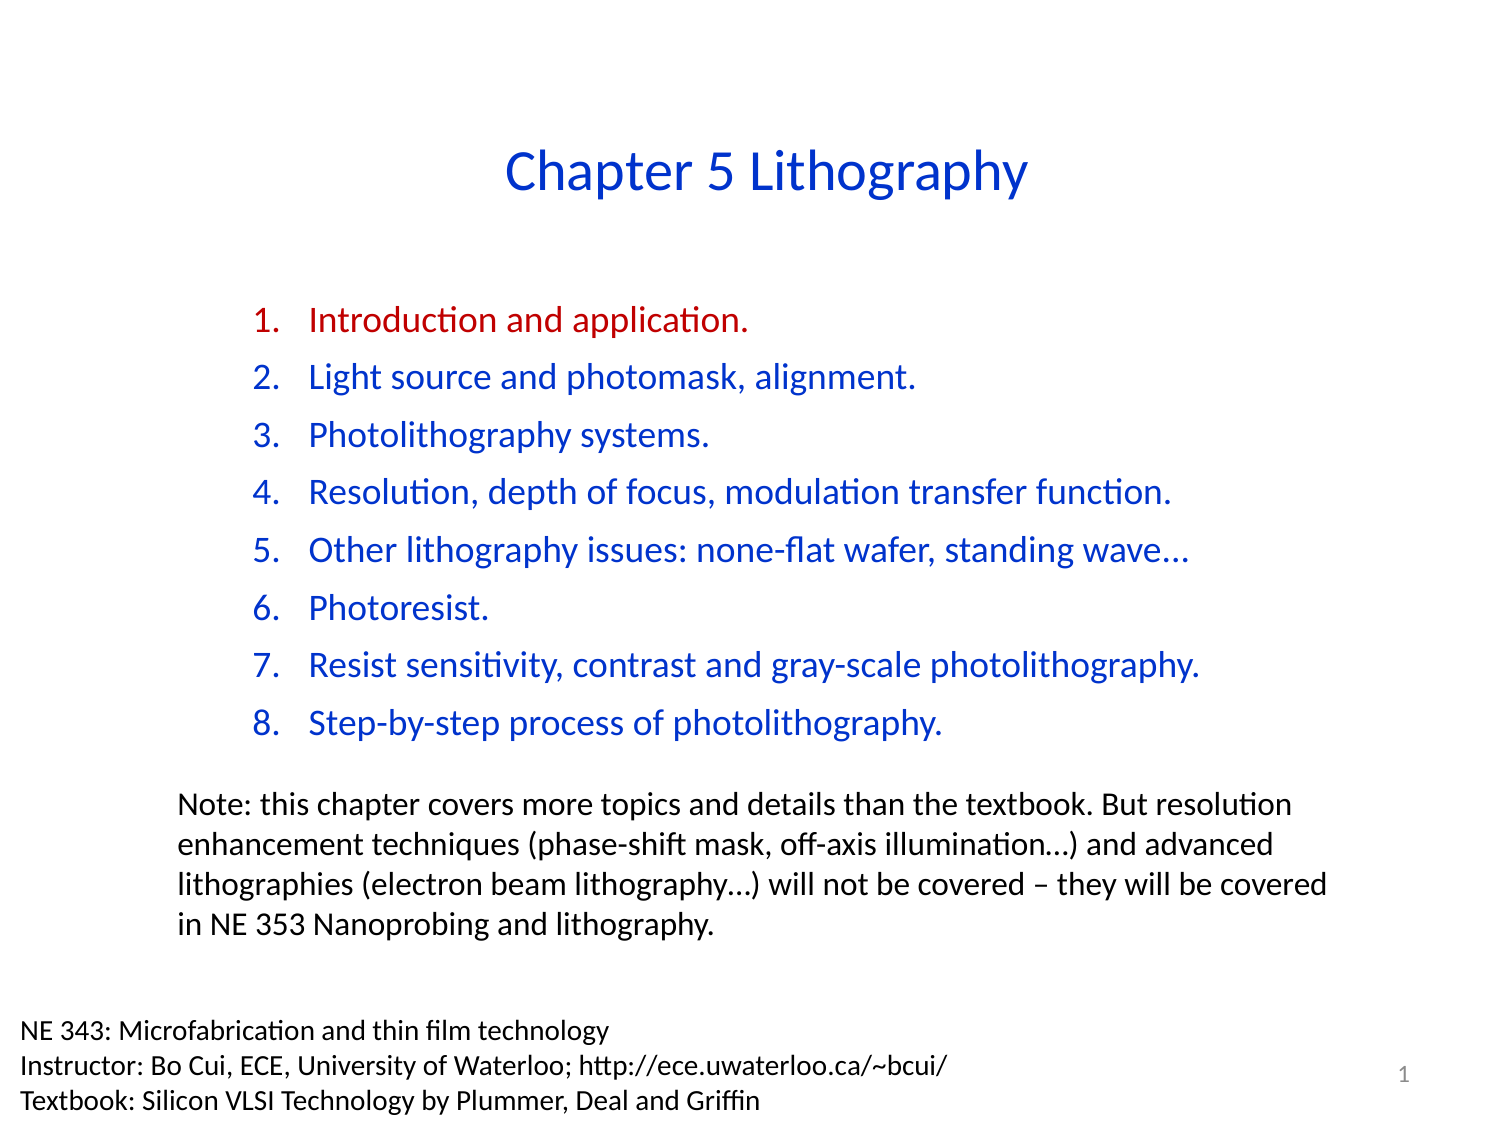

Chapter 5 Lithography
Introduction and application.
Light source and photomask, alignment.
Photolithography systems.
Resolution, depth of focus, modulation transfer function.
Other lithography issues: none-flat wafer, standing wave...
Photoresist.
Resist sensitivity, contrast and gray-scale photolithography.
Step-by-step process of photolithography.
Note: this chapter covers more topics and details than the textbook. But resolution enhancement techniques (phase-shift mask, off-axis illumination…) and advanced lithographies (electron beam lithography…) will not be covered – they will be covered in NE 353 Nanoprobing and lithography.
NE 343: Microfabrication and thin film technology
Instructor: Bo Cui, ECE, University of Waterloo; http://ece.uwaterloo.ca/~bcui/
Textbook: Silicon VLSI Technology by Plummer, Deal and Griffin
1